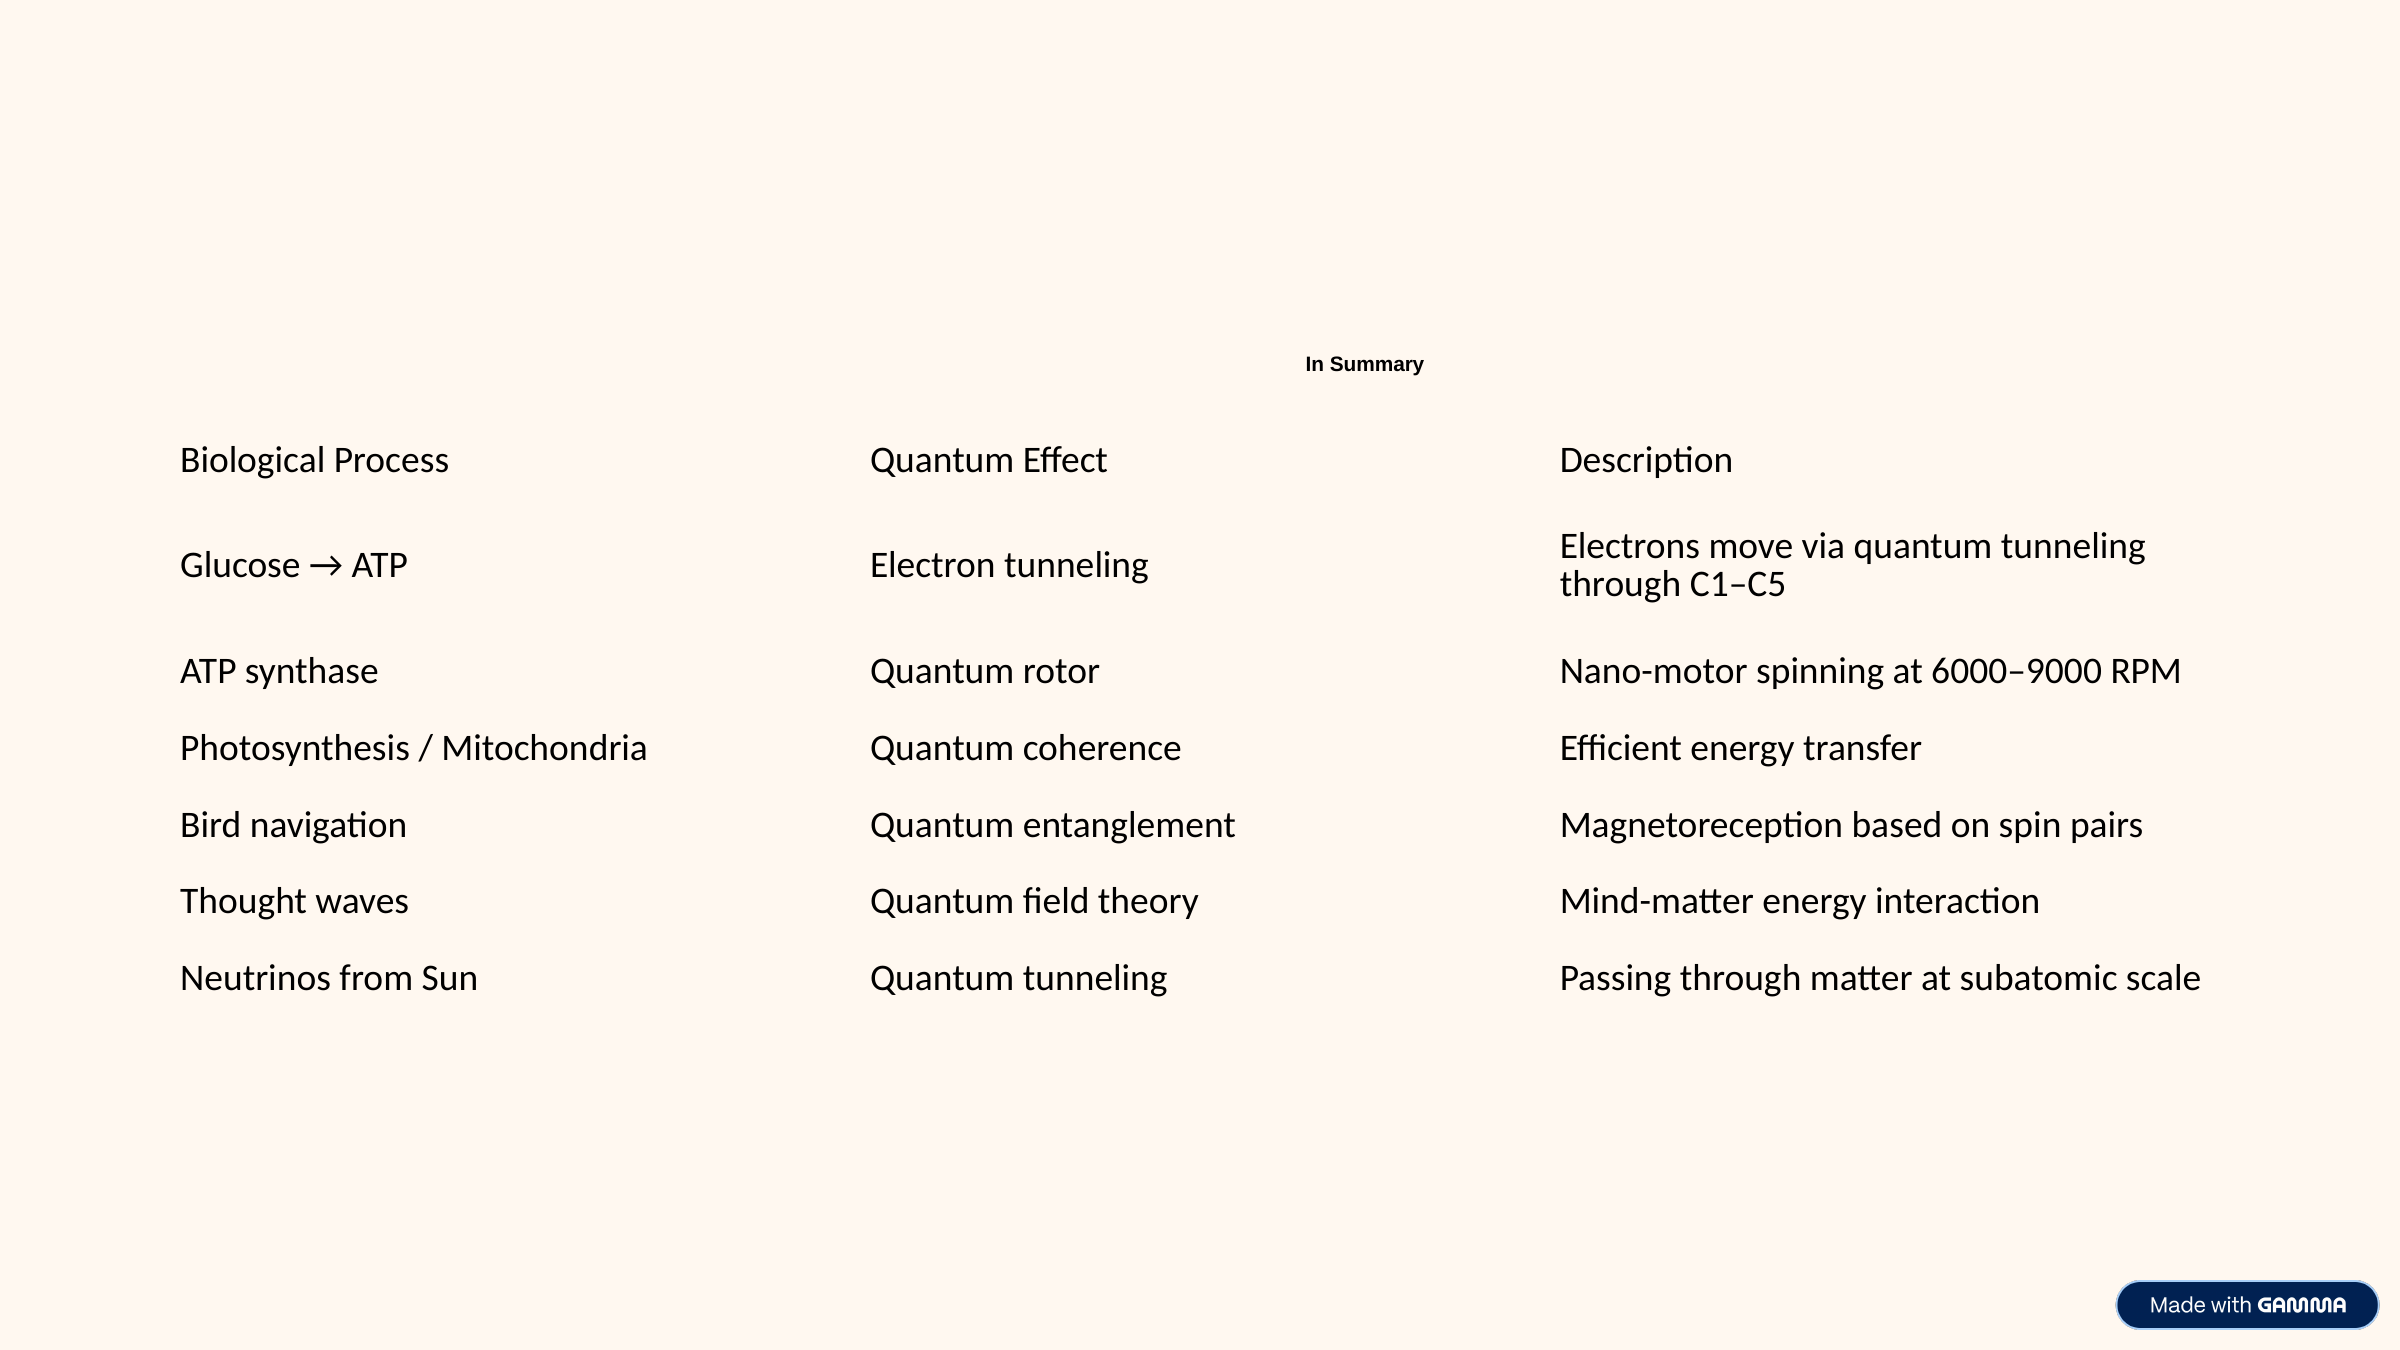

In Summary

| Biological Process | Quantum Effect | Description |
| --- | --- | --- |
| Glucose → ATP | Electron tunneling | Electrons move via quantum tunneling through C1–C5 |
| ATP synthase | Quantum rotor | Nano-motor spinning at 6000–9000 RPM |
| Photosynthesis / Mitochondria | Quantum coherence | Efficient energy transfer |
| Bird navigation | Quantum entanglement | Magnetoreception based on spin pairs |
| Thought waves | Quantum field theory | Mind-matter energy interaction |
| Neutrinos from Sun | Quantum tunneling | Passing through matter at subatomic scale |